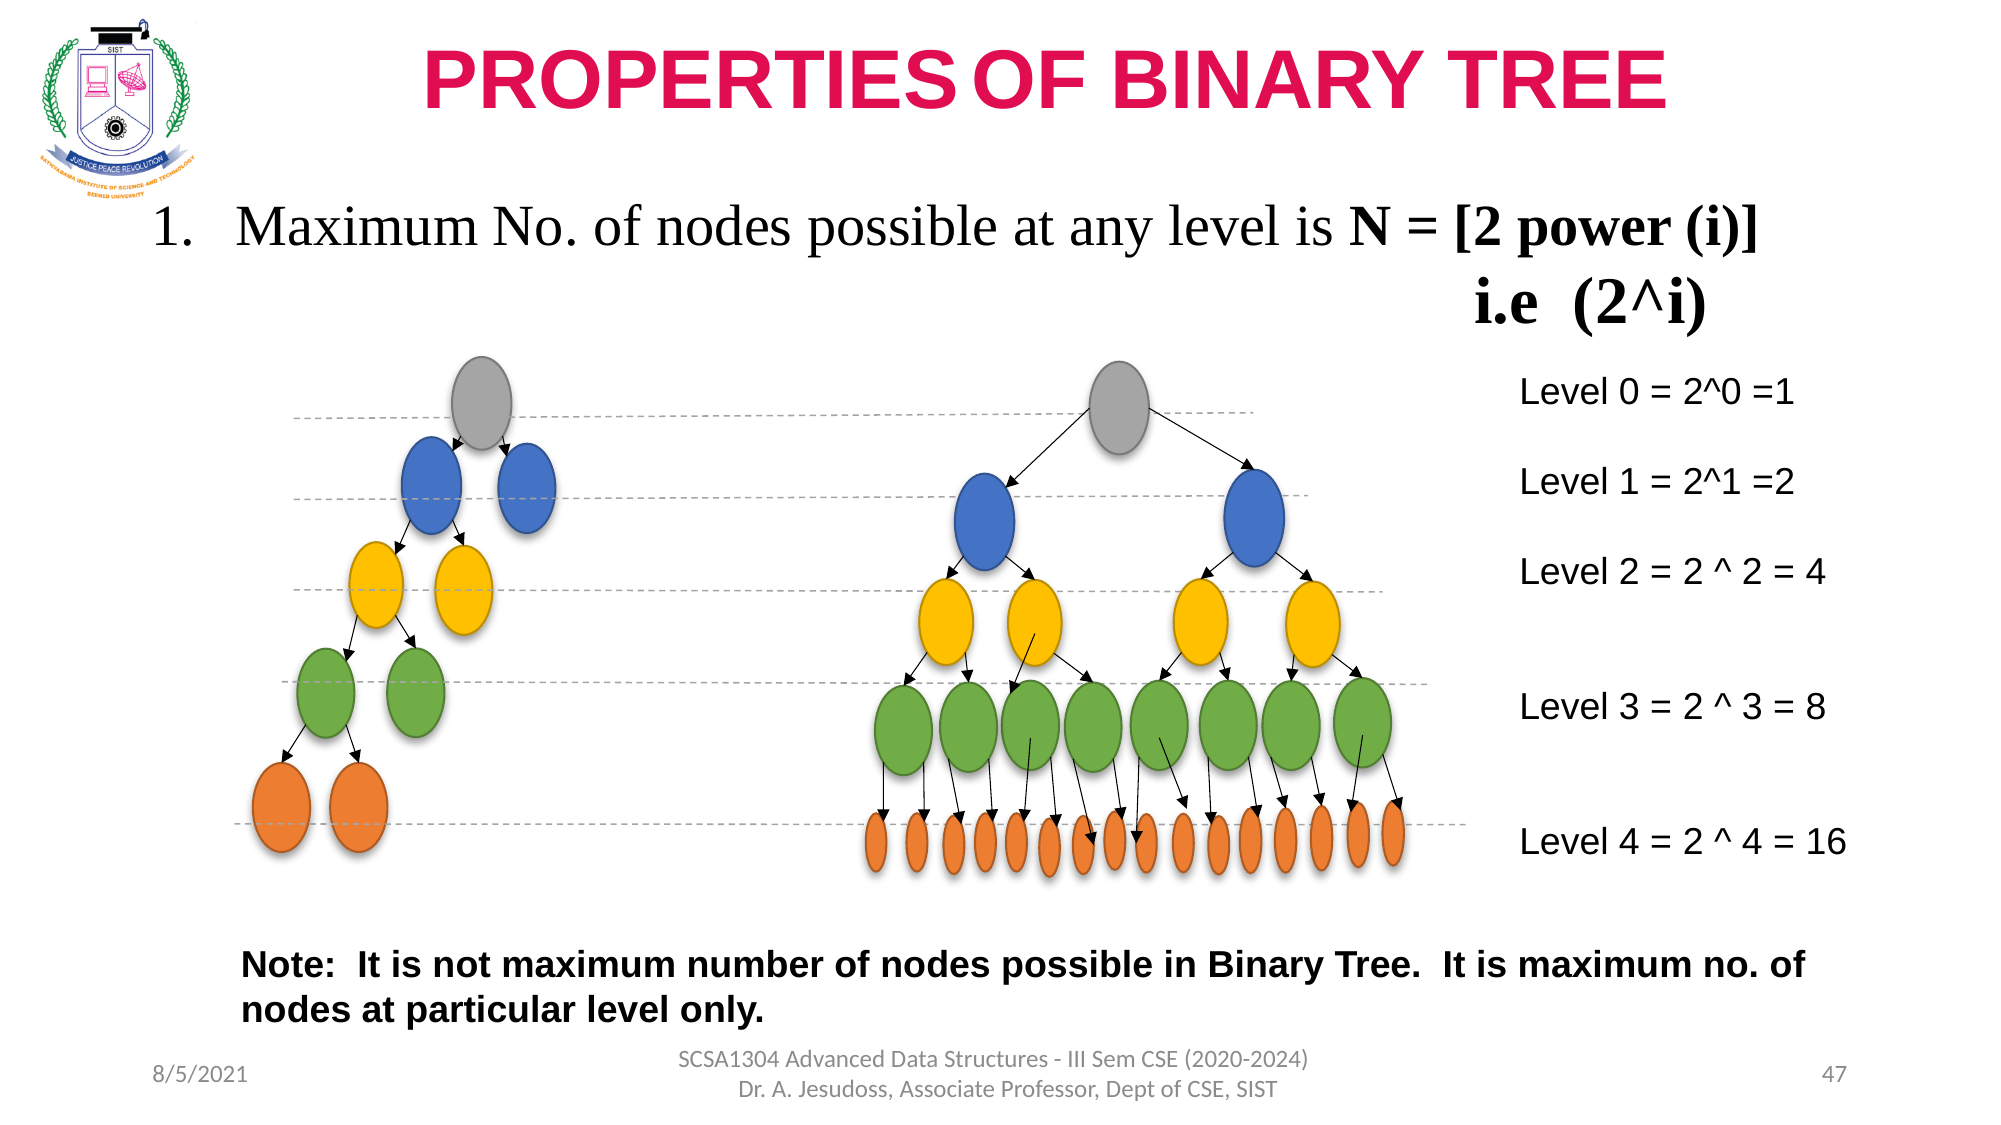

PROPERTIES OF BINARY TREE
Maximum No. of nodes possible at any level is N = [2 power (i)]
                                                                               i.e  (2^i)

Level 0 = 2^0 =1

Level 1 = 2^1 =2

Level 2 = 2 ^ 2 = 4

Level 3 = 2 ^ 3 = 8

Level 4 = 2 ^ 4 = 16
Note:  It is not maximum number of nodes possible in Binary Tree.  It is maximum no. of nodes at particular level only.
8/5/2021
SCSA1304 Advanced Data Structures - III Sem CSE (2020-2024)      Dr. A. Jesudoss, Associate Professor, Dept of CSE, SIST
47